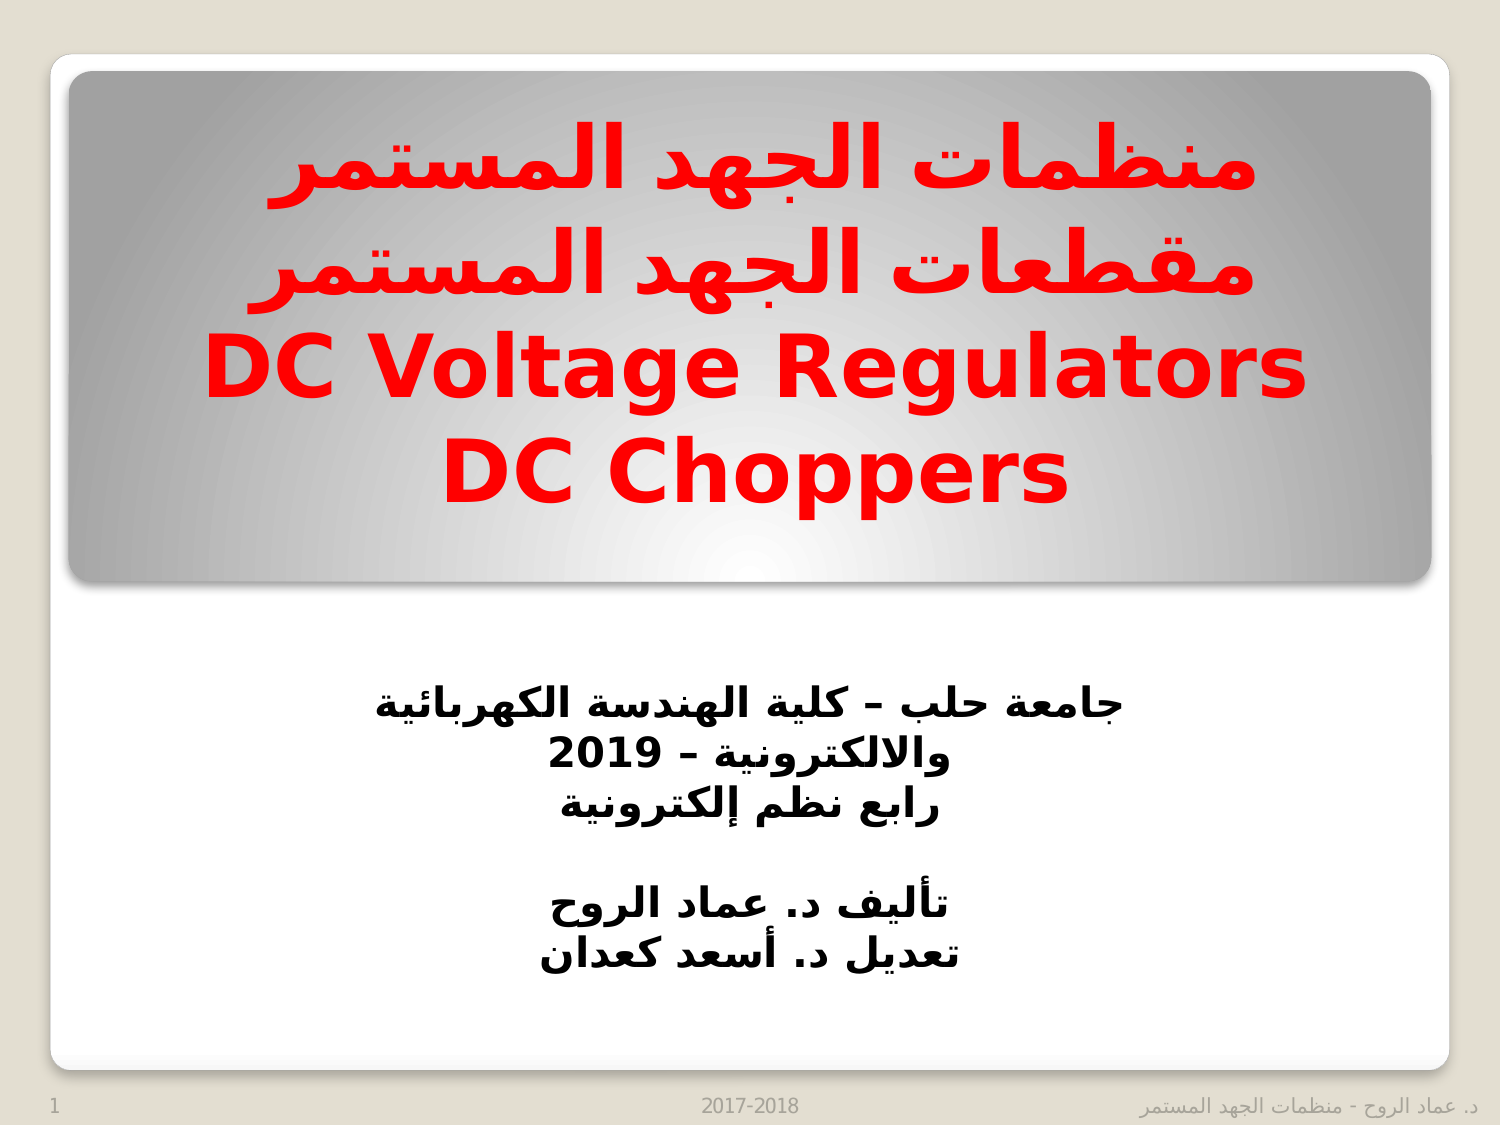

# منظمات الجهد المستمر مقطعات الجهد المستمر DC Voltage Regulators DC Choppers
جامعة حلب – كلية الهندسة الكهربائية والالكترونية – 2019
رابع نظم إلكترونية

تأليف د. عماد الروح
تعديل د. أسعد كعدان
1
2017-2018
د. عماد الروح - منظمات الجهد المستمر